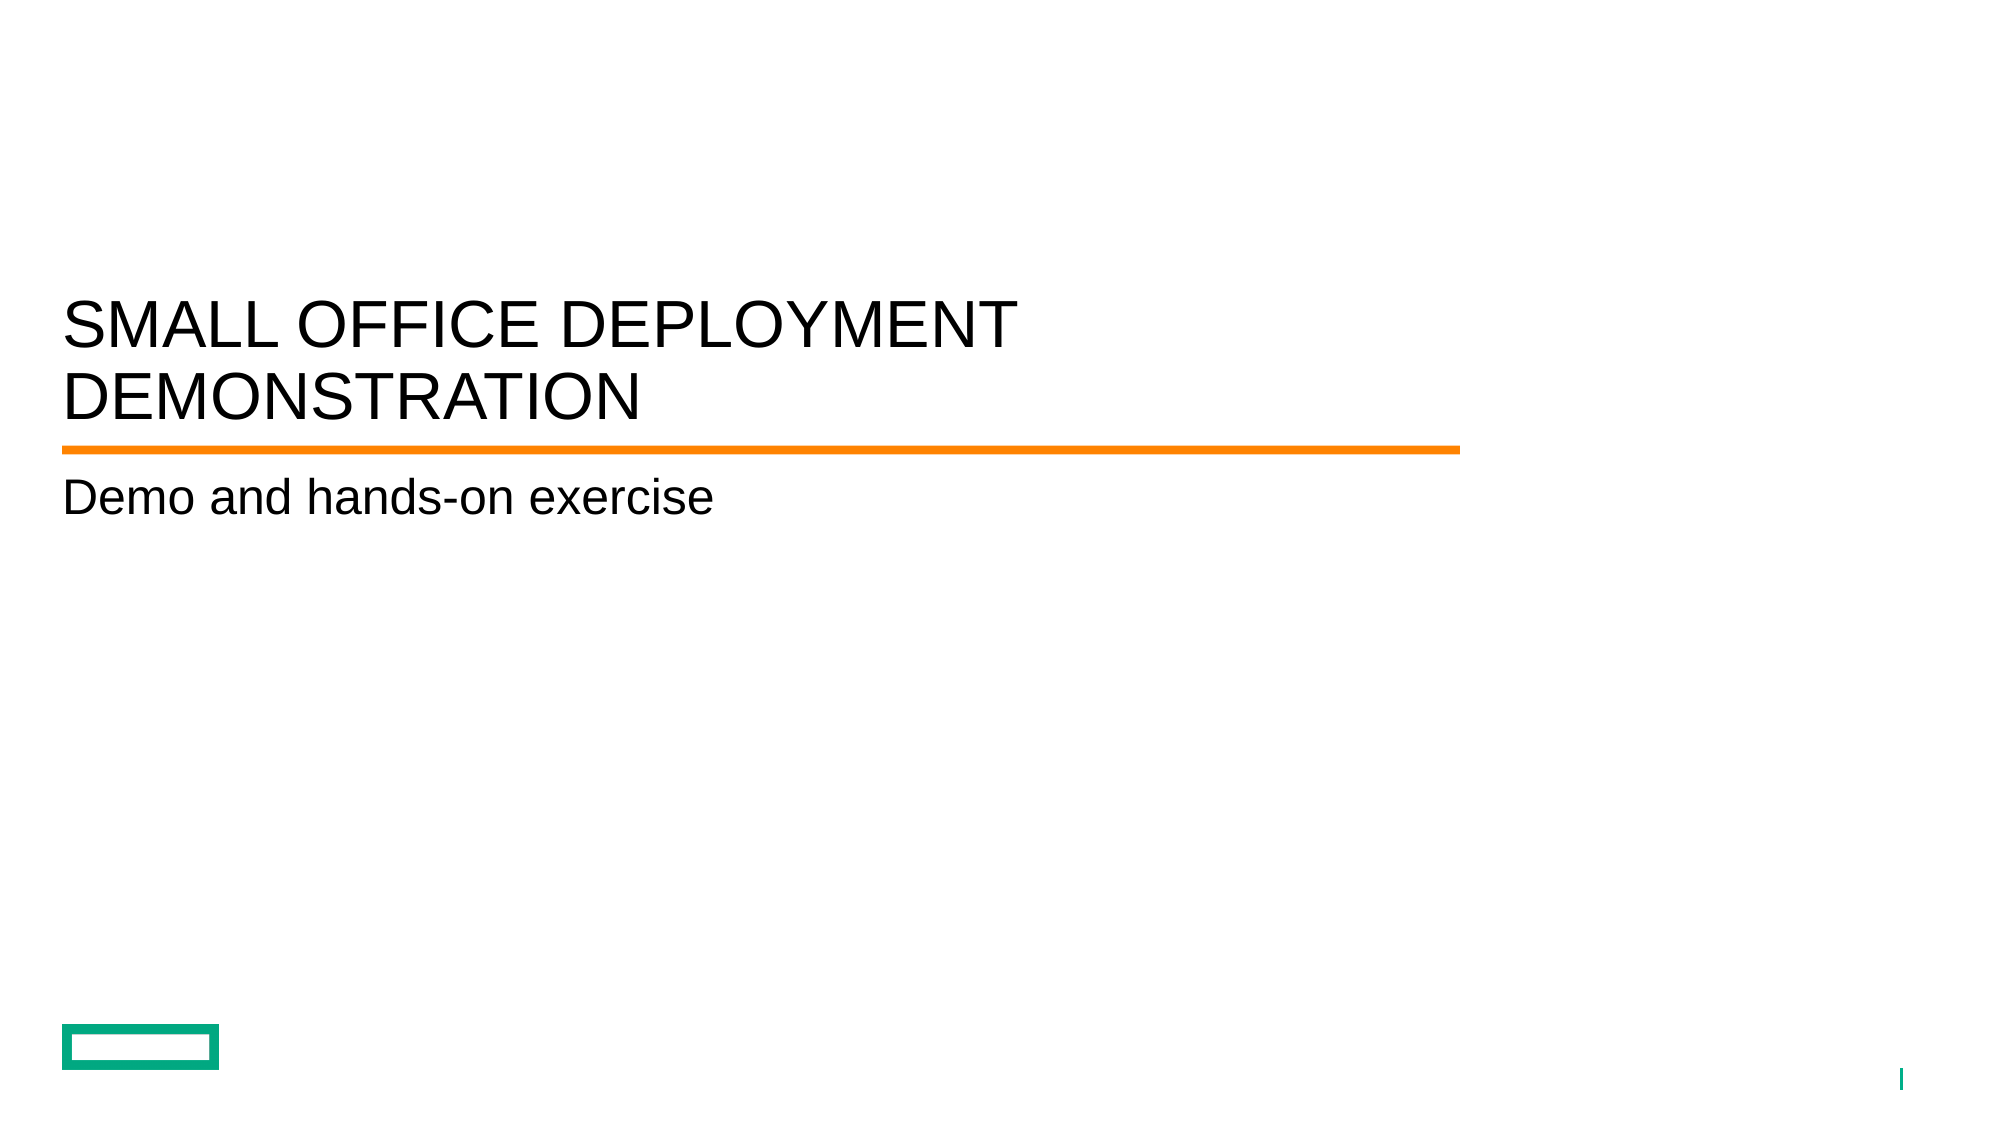

# Small Office Deployment Demonstration
Demo and hands-on exercise
18